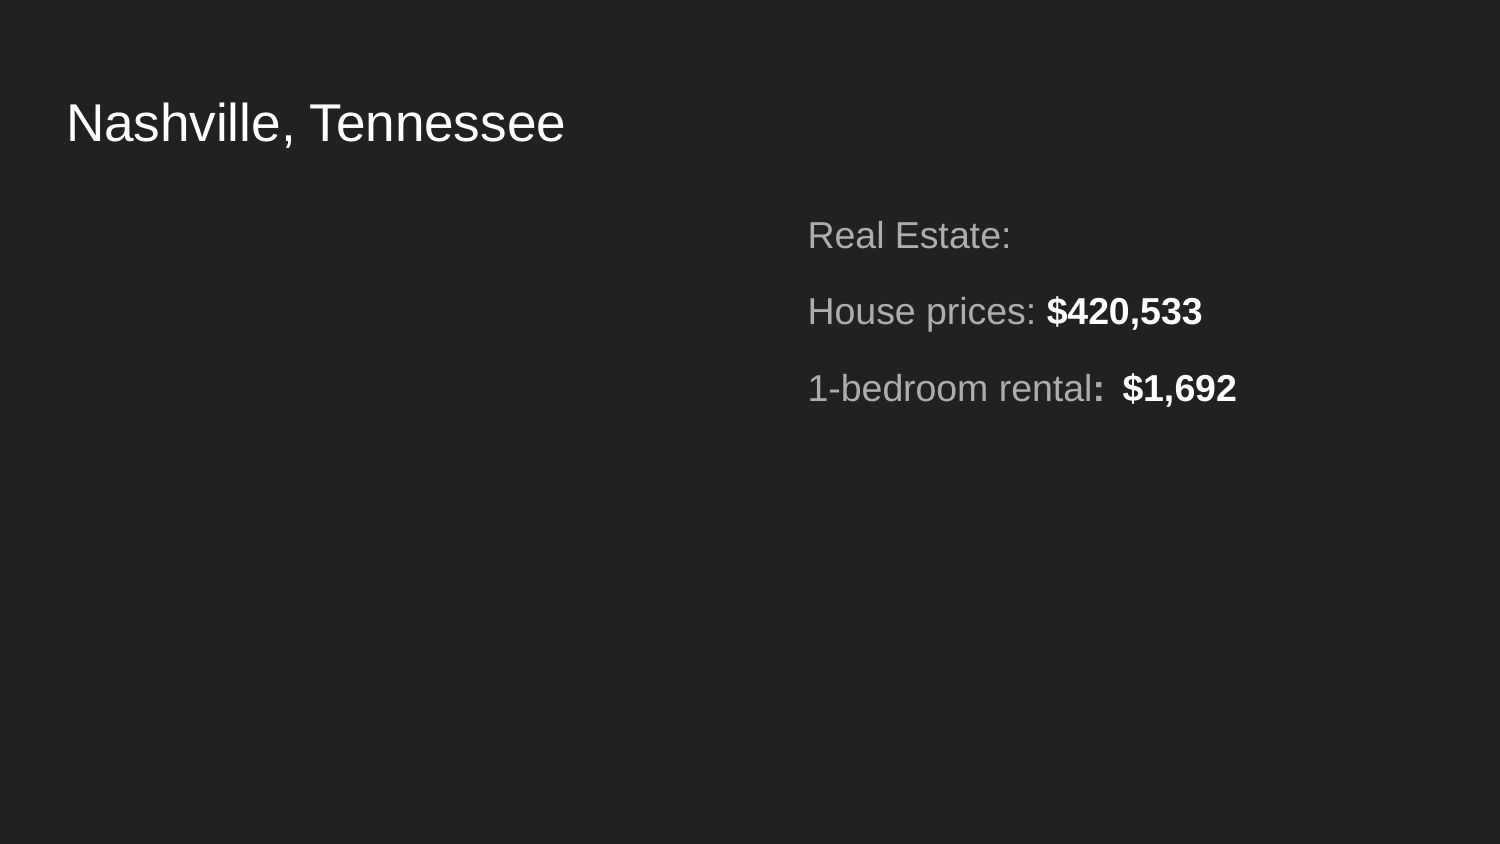

# Nashville, Tennessee

Real Estate:
House prices: $420,533
1-bedroom rental:  $1,692